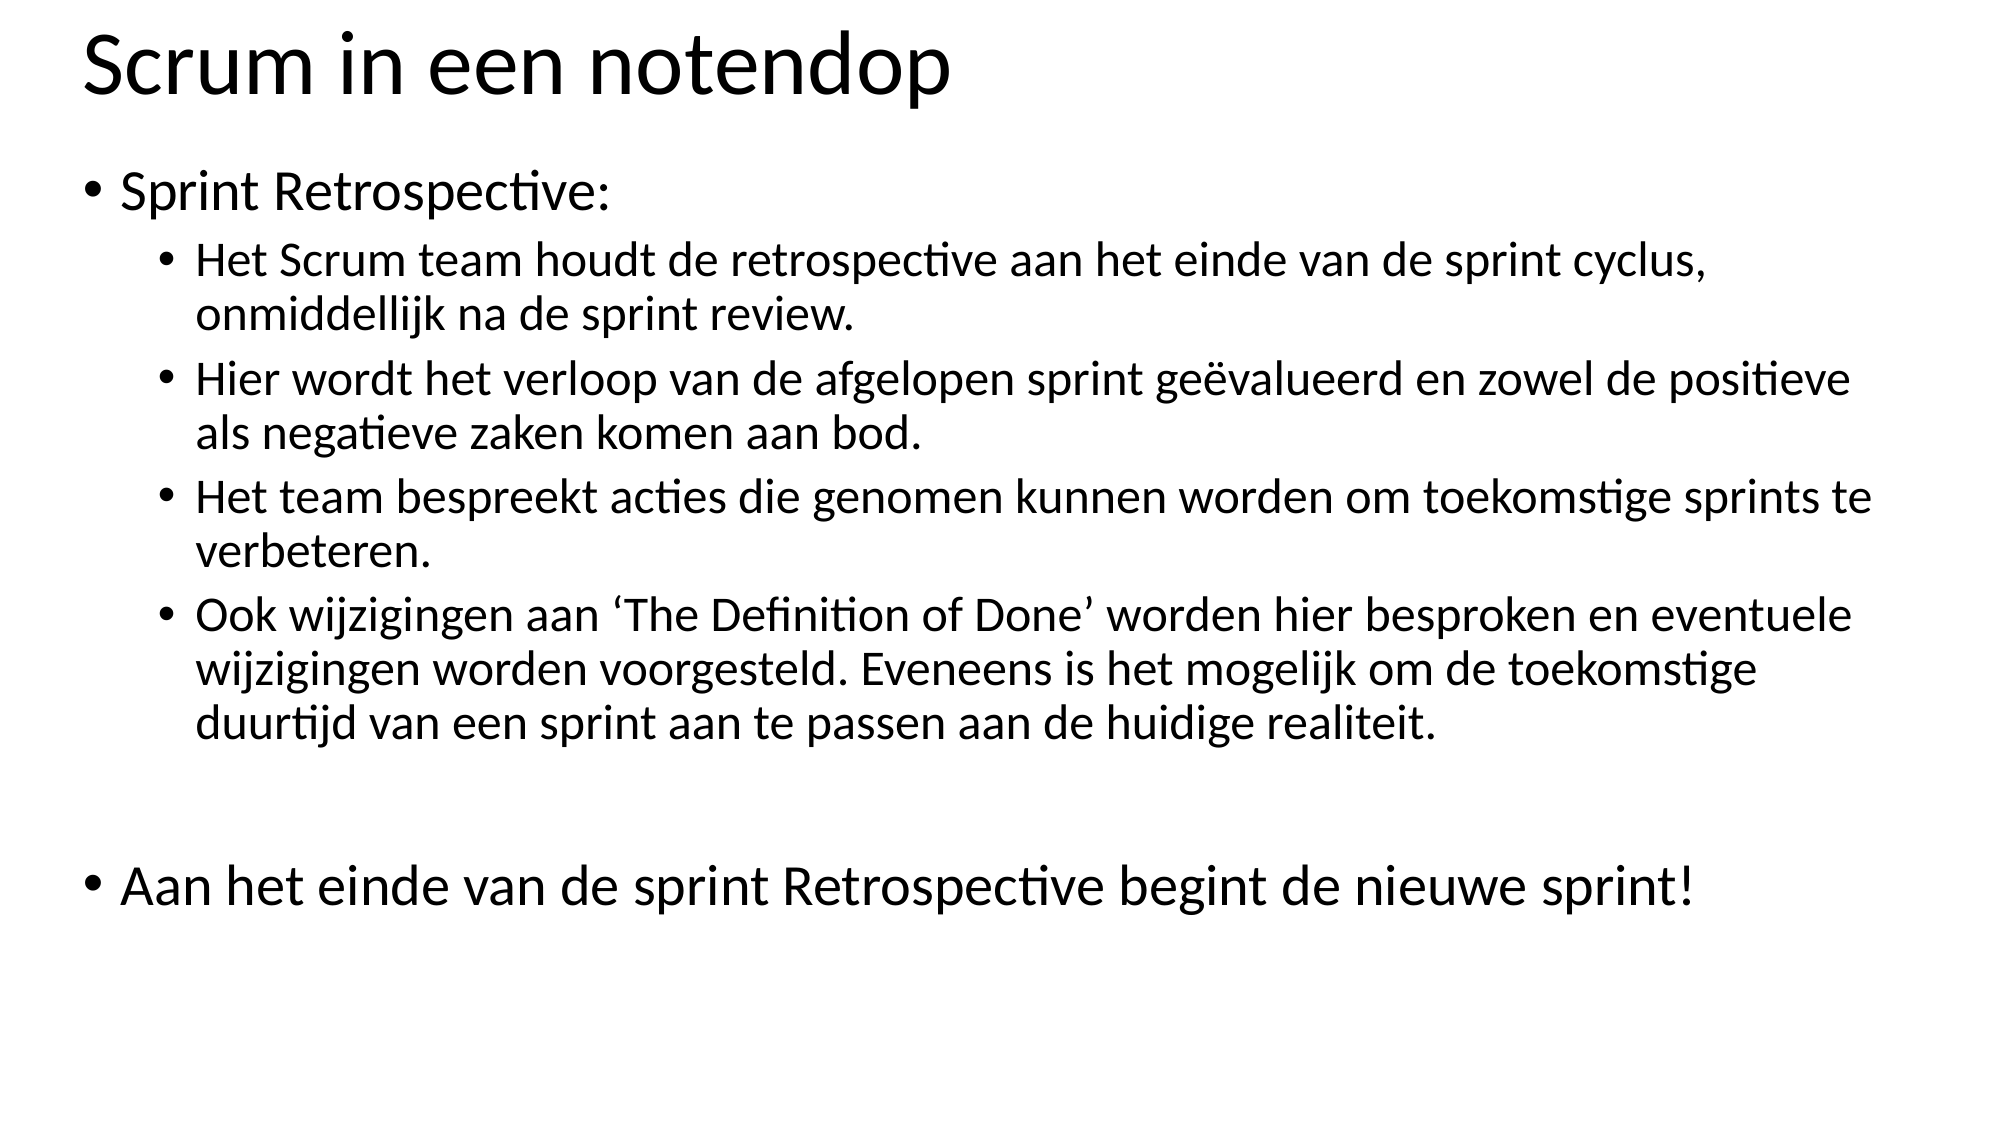

# Scrum in een notendop
Sprint Retrospective:
Het Scrum team houdt de retrospective aan het einde van de sprint cyclus, onmiddellijk na de sprint review.
Hier wordt het verloop van de afgelopen sprint geëvalueerd en zowel de positieve als negatieve zaken komen aan bod.
Het team bespreekt acties die genomen kunnen worden om toekomstige sprints te verbeteren.
Ook wijzigingen aan ‘The Definition of Done’ worden hier besproken en eventuele wijzigingen worden voorgesteld. Eveneens is het mogelijk om de toekomstige duurtijd van een sprint aan te passen aan de huidige realiteit.

Aan het einde van de sprint Retrospective begint de nieuwe sprint!